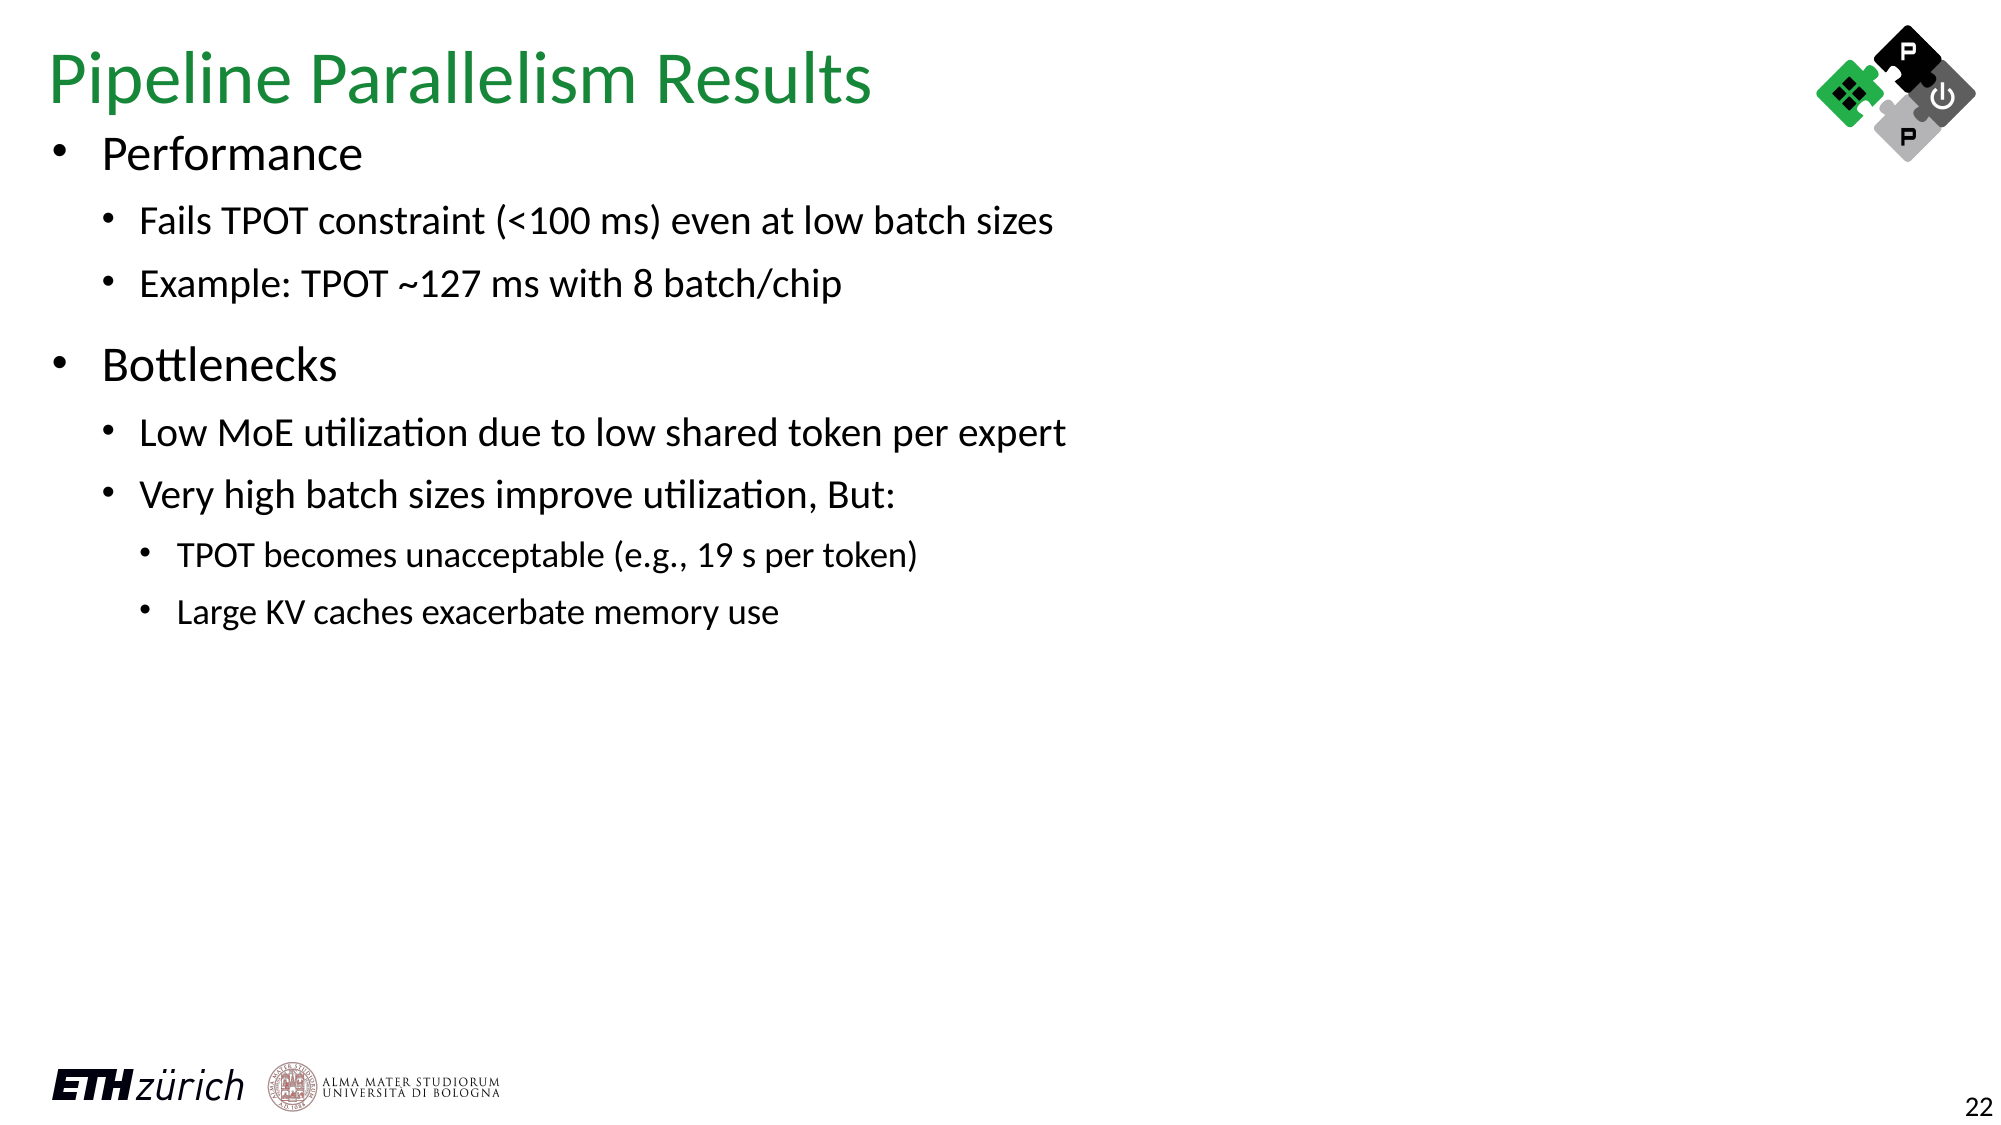

Pipeline Parallelism Results
Performance
Fails TPOT constraint (<100 ms) even at low batch sizes
Example: TPOT ~127 ms with 8 batch/chip
Bottlenecks
Low MoE utilization due to low shared token per expert
Very high batch sizes improve utilization, But:
TPOT becomes unacceptable (e.g., 19 s per token)
Large KV caches exacerbate memory use
22